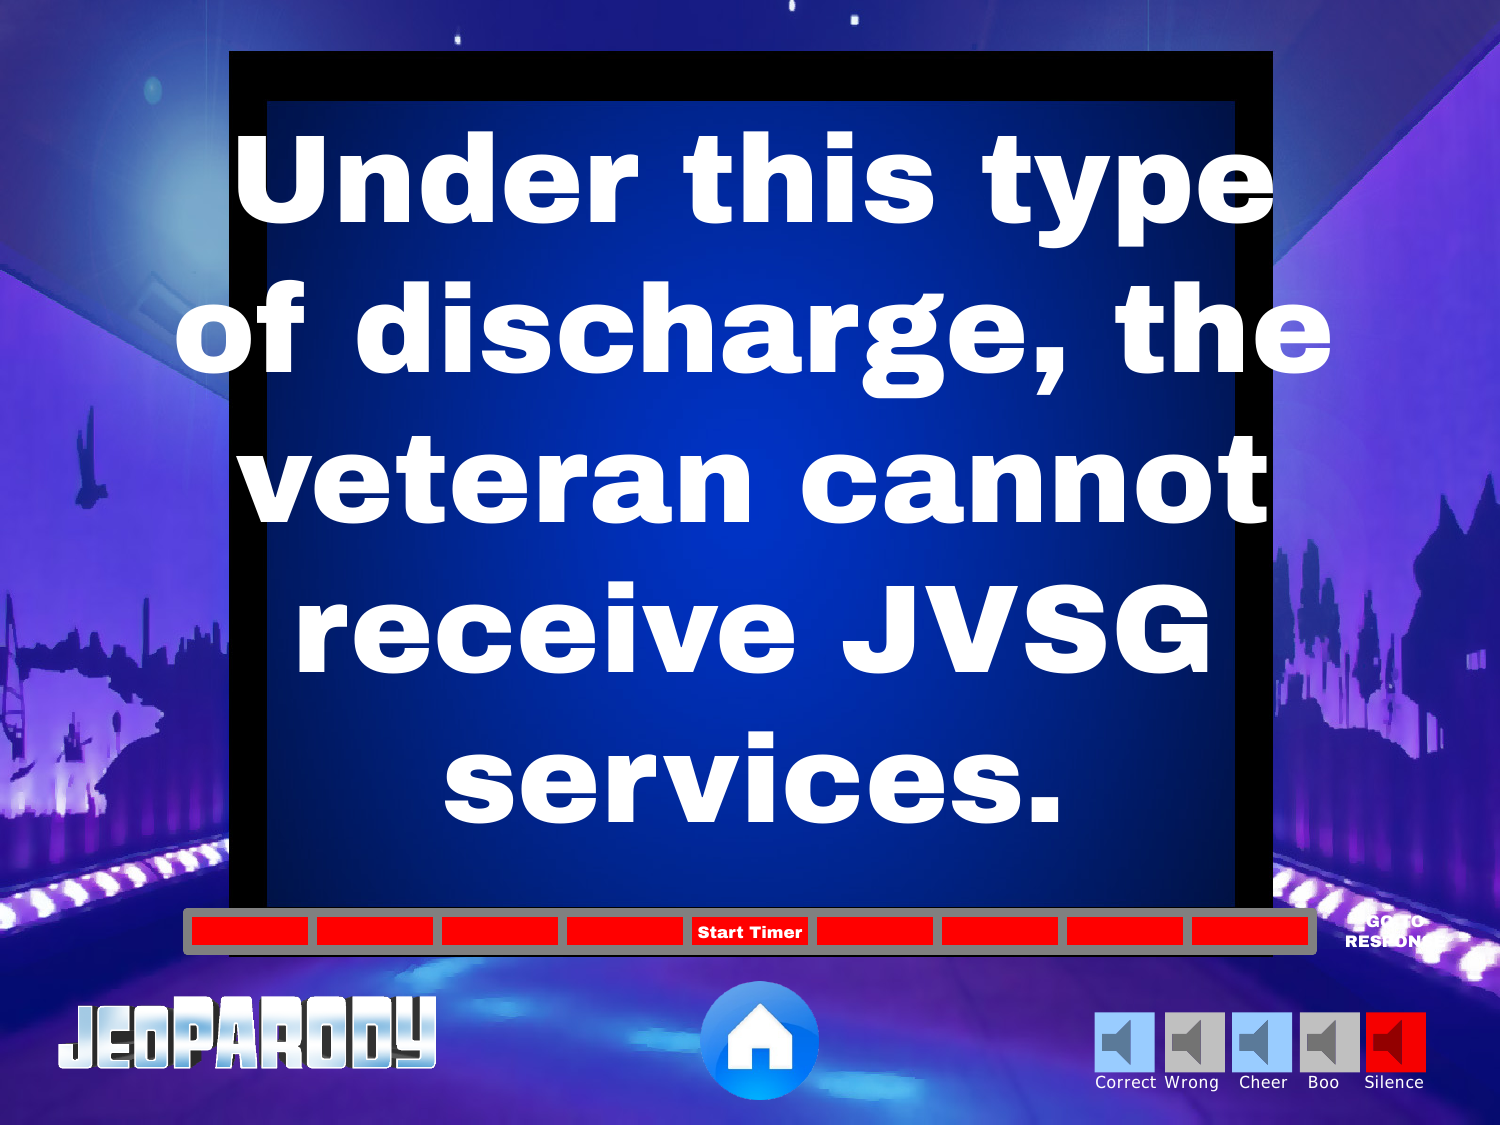

Under this type of discharge, the veteran cannot receive JVSG services.